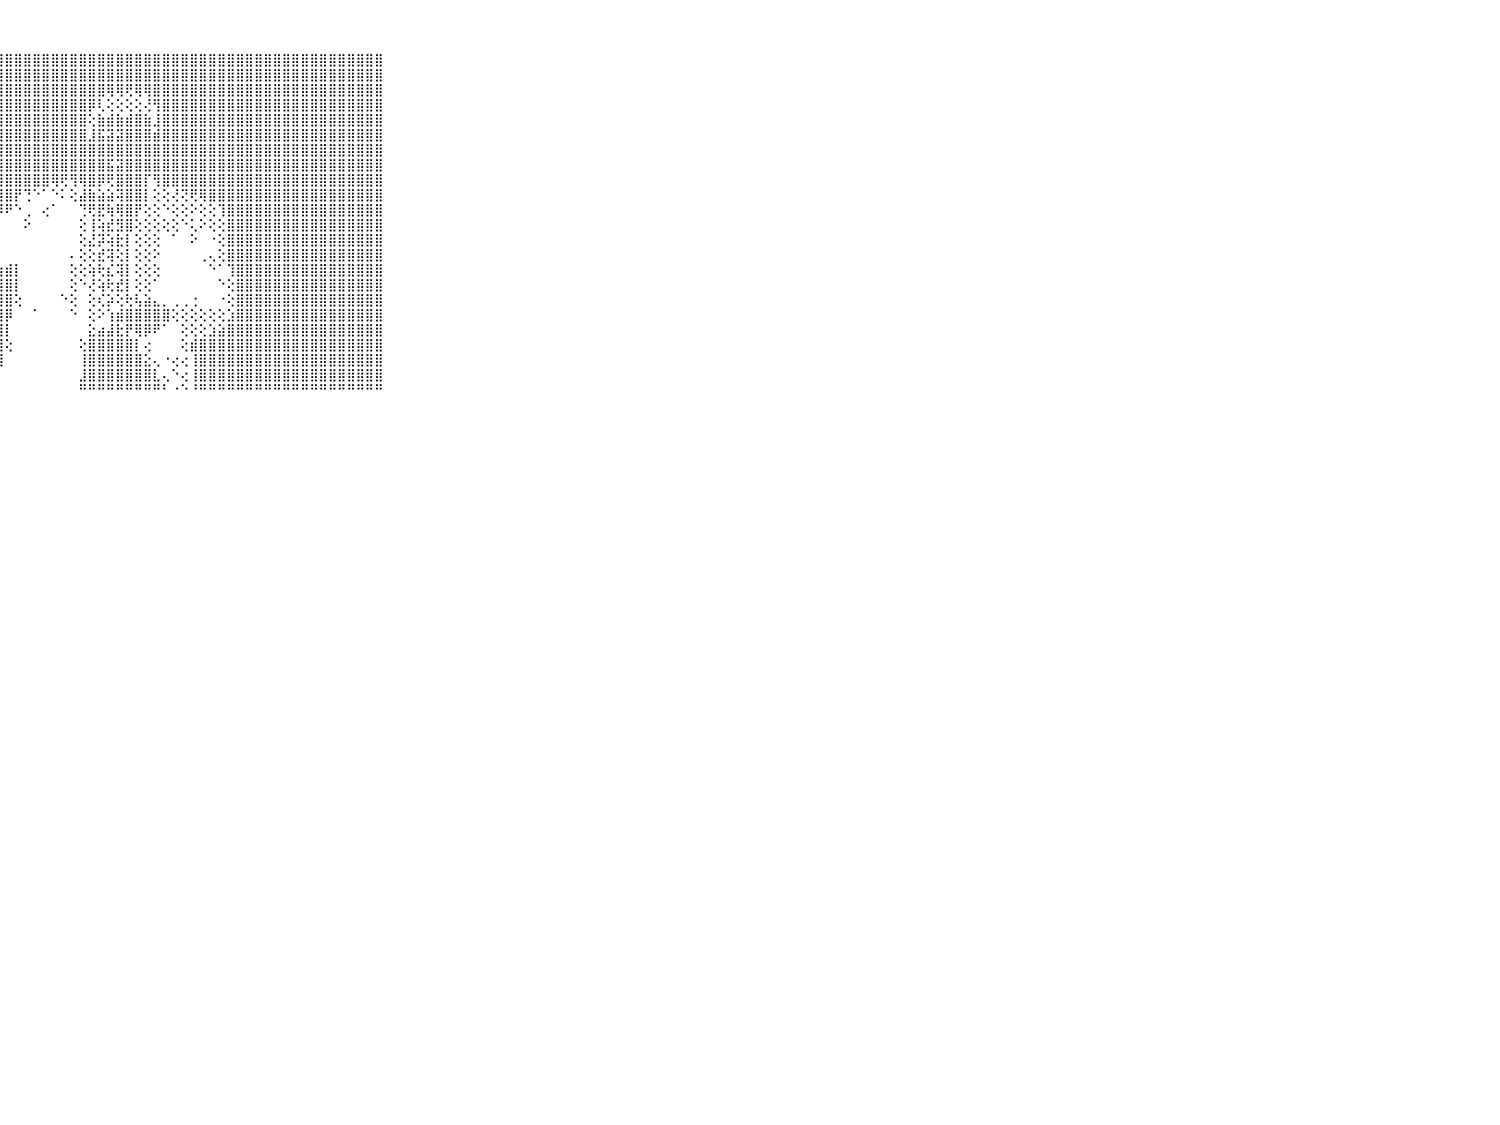

⠀⠀⠀⠀⠀⠀⠀⠀⠀⠀⠀⣿⣿⣿⣿⣿⣿⣿⣿⣿⣿⣿⣿⣿⣿⣿⣿⣿⣿⣿⣿⣿⣿⣿⣿⣿⣿⣿⣿⣿⣿⣿⣿⣿⣿⣿⣿⣿⣿⣿⣿⣿⣿⣿⣿⣿⣿⣿⣿⣿⣿⣿⣿⣿⣿⣿⣿⣿⣿⠀⠀⠀⠀⠀⠀⠀⠀⠀⠀⠀⠀
⠀⠀⠀⠀⠀⠀⠀⠀⠀⠀⠀⣿⣿⣿⣿⣿⣿⣿⣿⣿⣿⣿⣿⣿⣿⣿⣿⣿⣿⣿⣿⣿⣿⣿⣿⣿⣿⣿⣿⣿⣿⣿⣿⣿⣿⣿⣿⣿⣿⣿⣿⣿⣿⣿⣿⣿⣿⣿⣿⣿⣿⣿⣿⣿⣿⣿⣿⣿⣿⠀⠀⠀⠀⠀⠀⠀⠀⠀⠀⠀⠀
⠀⠀⠀⠀⠀⠀⠀⠀⠀⠀⠀⣿⣿⣿⣿⣿⣿⣿⣿⣿⣿⣿⣿⣿⣿⣿⣿⣿⣿⣿⣿⣿⣿⣿⣿⣿⣿⣿⣿⢿⢿⢟⢿⢿⣿⣿⣿⣿⣿⣿⣿⣿⣿⣿⣿⣿⣿⣿⣿⣿⣿⣿⣿⣿⣿⣿⣿⣿⣿⠀⠀⠀⠀⠀⠀⠀⠀⠀⠀⠀⠀
⠀⠀⠀⠀⠀⠀⠀⠀⠀⠀⠀⣿⣿⣿⣿⣿⣿⣿⣿⣿⣿⣿⣿⣿⣿⣿⣿⣿⣿⣿⣿⣿⣿⣿⣿⣿⣿⡿⢇⢕⢕⢕⢕⢜⢻⣿⣿⣿⣿⣿⣿⣿⣿⣿⣿⣿⣿⣿⣿⣿⣿⣿⣿⣿⣿⣿⣿⣿⣿⠀⠀⠀⠀⠀⠀⠀⠀⠀⠀⠀⠀
⠀⠀⠀⠀⠀⠀⠀⠀⠀⠀⠀⣿⣿⣿⣿⣿⣿⣿⣿⣿⣿⣿⣿⣿⣿⣿⣿⣿⣿⣿⣿⣿⣿⣿⣿⣿⣿⢕⣷⣾⣷⣾⣿⣷⣸⣿⣿⣿⣿⣿⣿⣿⣿⣿⣿⣿⣿⣿⣿⣿⣿⣿⣿⣿⣿⣿⣿⣿⣿⠀⠀⠀⠀⠀⠀⠀⠀⠀⠀⠀⠀
⠀⠀⠀⠀⠀⠀⠀⠀⠀⠀⠀⣿⣿⣿⣿⣿⣿⣿⣿⣿⣿⣿⣿⣿⣿⣿⣿⣿⣿⣿⣿⣿⣿⣿⣿⣿⣿⣸⣯⣽⣽⣿⣿⣿⣾⣿⣿⣿⣿⣿⣿⣿⣿⣿⣿⣿⣿⣿⣿⣿⣿⣿⣿⣿⣿⣿⣿⣿⣿⠀⠀⠀⠀⠀⠀⠀⠀⠀⠀⠀⠀
⠀⠀⠀⠀⠀⠀⠀⠀⠀⠀⠀⣿⣿⣿⣿⣿⣿⣿⣿⣿⣿⣿⣿⣿⣿⣿⣿⣿⣿⣿⣿⣿⣿⣿⣿⣿⣿⣿⣿⣿⣿⣿⣿⣿⣿⣿⣿⣿⣿⣿⣿⣿⣿⣿⣿⣿⣿⣿⣿⣿⣿⣿⣿⣿⣿⣿⣿⣿⣿⠀⠀⠀⠀⠀⠀⠀⠀⠀⠀⠀⠀
⠀⠀⠀⠀⠀⠀⠀⠀⠀⠀⠀⣿⣿⣿⣿⣿⣿⣿⣿⣿⣿⣿⣿⣿⣿⣿⣿⣿⣿⣿⣿⣿⣿⣿⣿⣿⣿⣿⣿⣯⣽⣿⣿⣿⣿⣿⣿⣿⣿⣿⣿⣿⣿⣿⣿⣿⣿⣿⣿⣿⣿⣿⣿⣿⣿⣿⣿⣿⣿⠀⠀⠀⠀⠀⠀⠀⠀⠀⠀⠀⠀
⠀⠀⠀⠀⠀⠀⠀⠀⠀⠀⠀⣿⣿⣿⣿⣿⣿⣿⣿⣿⣿⣿⣿⣿⣿⣿⣿⣿⣿⣿⣿⣿⣿⢿⢟⢻⢿⣿⡿⢟⣿⣿⣿⡏⢻⣿⣿⣿⣿⣿⣿⣿⣿⣿⣿⣿⣿⣿⣿⣿⣿⣿⣿⣿⣿⣿⣿⣿⣿⠀⠀⠀⠀⠀⠀⠀⠀⠀⠀⠀⠀
⠀⠀⠀⠀⠀⠀⠀⠀⠀⠀⠀⣿⣿⣿⣿⣿⣿⣿⣿⣿⣿⣿⣿⣿⣿⣿⣿⣿⣿⡟⢙⠑⠁⠑⠅⢕⣼⣷⣵⣵⢽⣿⣿⡇⢕⢕⢜⢝⢟⢿⣿⣿⣿⣿⣿⣿⣿⣿⣿⣿⣿⣿⣿⣿⣿⣿⣿⣿⣿⠀⠀⠀⠀⠀⠀⠀⠀⠀⠀⠀⠀
⠀⠀⠀⠀⠀⠀⠀⠀⠀⠀⠀⣿⣿⣿⣿⣿⣿⣿⣿⣿⣿⣿⣿⢏⢹⢽⢹⡿⠟⠑⢀⠀⢔⠁⠀⠀⢙⢟⣟⢷⢿⣿⡟⢕⢕⠑⢕⢕⠕⢕⢕⢹⣿⣿⣿⣿⣿⣿⣿⣿⣿⣿⣿⣿⣿⣿⣿⣿⣿⠀⠀⠀⠀⠀⠀⠀⠀⠀⠀⠀⠀
⠀⠀⠀⠀⠀⠀⠀⠀⠀⠀⠀⣿⣿⣿⣿⣿⣿⣿⣿⣿⣿⣿⡟⠕⠕⠑⠌⠅⠀⠀⠕⠀⠀⠀⠀⠀⢕⢸⢵⣞⣻⣿⢕⢕⢕⢕⢕⠑⢅⠕⢕⢕⣿⣿⣿⣿⣿⣿⣿⣿⣿⣿⣿⣿⣿⣿⣿⣿⣿⠀⠀⠀⠀⠀⠀⠀⠀⠀⠀⠀⠀
⠀⠀⠀⠀⠀⠀⠀⠀⠀⠀⠀⣿⣿⣿⣿⣿⣿⣿⣿⣿⣿⡿⠕⠀⠀⠀⠀⠀⠀⠀⠀⠀⠀⠀⠀⠀⢕⣜⡽⢵⣗⡇⢕⢕⢕⠀⠁⠀⠕⠀⠐⢕⣿⣿⣿⣿⣿⣿⣿⣿⣿⣿⣿⣿⣿⣿⣿⣿⣿⠀⠀⠀⠀⠀⠀⠀⠀⠀⠀⠀⠀
⠀⠀⠀⠀⠀⠀⠀⠀⠀⠀⠀⣿⣿⣿⣿⣿⣿⣿⣿⣿⣿⡇⠀⠀⠀⠀⠀⠀⠀⠀⠀⠀⠀⠀⠀⠄⢕⢕⣞⢽⢕⡇⢕⢕⠕⠀⠀⠀⠀⢀⢄⢕⣿⣿⣿⣿⣿⣿⣿⣿⣿⣿⣿⣿⣿⣿⣿⣿⣿⠀⠀⠀⠀⠀⠀⠀⠀⠀⠀⠀⠀
⠀⠀⠀⠀⠀⠀⠀⠀⠀⠀⠀⣿⣿⣿⣿⣿⣿⣿⣿⣿⣿⣷⣴⣄⣠⣄⣄⣴⣾⡇⠀⠀⠀⠀⠀⢕⢕⢵⢗⣎⢽⡇⢕⢕⢕⠀⠀⠀⠀⠀⠑⠁⢹⣿⣿⣿⣿⣿⣿⣿⣿⣿⣿⣿⣿⣿⣿⣿⣿⠀⠀⠀⠀⠀⠀⠀⠀⠀⠀⠀⠀
⠀⠀⠀⠀⠀⠀⠀⠀⠀⠀⠀⣿⣿⣿⣿⣿⣿⣿⣿⣿⣿⣿⣿⣿⣿⣿⣿⣿⣿⡇⠀⠀⠀⠀⠀⢕⠑⢜⢵⢗⣞⡇⢕⢕⠁⠀⠀⠀⠀⠀⠀⠑⢕⣿⣿⣿⣿⣿⣿⣿⣿⣿⣿⣿⣿⣿⣿⣿⣿⠀⠀⠀⠀⠀⠀⠀⠀⠀⠀⠀⠀
⠀⠀⠀⠀⠀⠀⠀⠀⠀⠀⠀⣿⣿⣿⣿⣿⣿⣿⣿⣿⣿⣿⣿⣿⣿⣿⣿⣿⣿⢕⠀⠀⠀⠀⠑⢕⠀⢕⢎⡵⢕⢗⢧⣵⣄⡀⢀⢀⢐⠀⠀⠐⢕⣿⣿⣿⣿⣿⣿⣿⣿⣿⣿⣿⣿⣿⣿⣿⣿⠀⠀⠀⠀⠀⠀⠀⠀⠀⠀⠀⠀
⠀⠀⠀⠀⠀⠀⠀⠀⠀⠀⠀⣿⣿⣿⣿⣿⣿⣿⣿⣿⣿⣿⣿⣿⣿⣿⣿⣿⡿⠀⠀⠁⠀⠀⠀⠑⠀⢕⠕⢱⣾⣿⣿⣿⣿⣿⢕⢕⢕⢕⢕⢕⣱⣿⣿⣿⣿⣿⣿⣿⣿⣿⣿⣿⣿⣿⣿⣿⣿⠀⠀⠀⠀⠀⠀⠀⠀⠀⠀⠀⠀
⠀⠀⠀⠀⠀⠀⠀⠀⠀⠀⠀⣿⣿⣿⣿⣿⣿⣿⣿⣿⣿⣿⣿⣿⣿⣿⣿⣿⡇⠀⠀⠀⠀⠀⠀⠀⠀⣕⣴⣼⣗⡟⢿⡿⠟⠁⠀⢕⢕⢕⣱⣵⣿⣿⣿⣿⣿⣿⣿⣿⣿⣿⣿⣿⣿⣿⣿⣿⣿⠀⠀⠀⠀⠀⠀⠀⠀⠀⠀⠀⠀
⠀⠀⠀⠀⠀⠀⠀⠀⠀⠀⠀⣿⣿⣿⣿⣿⣿⣿⣿⣿⣿⣿⣿⣿⣿⣿⣿⣿⢕⠀⠀⠀⠀⠀⠀⠀⢕⣿⣿⣿⣿⣿⡇⢔⠀⠀⠀⢕⣾⣿⣿⣿⣿⣿⣿⣿⣿⣿⣿⣿⣿⣿⣿⣿⣿⣿⣿⣿⣿⠀⠀⠀⠀⠀⠀⠀⠀⠀⠀⠀⠀
⠀⠀⠀⠀⠀⠀⠀⠀⠀⠀⠀⣿⣿⣿⣿⣿⣿⣿⣿⣿⣿⣿⣿⣿⣿⣿⣿⣿⠀⠀⠀⠀⠀⠀⠀⠀⢸⣿⣿⣿⣿⣿⣿⣕⢄⠐⢔⢔⢸⣿⣿⣿⣿⣿⣿⣿⣿⣿⣿⣿⣿⣿⣿⣿⣿⣿⣿⣿⣿⠀⠀⠀⠀⠀⠀⠀⠀⠀⠀⠀⠀
⠀⠀⠀⠀⠀⠀⠀⠀⠀⠀⠀⣿⣿⣿⣿⣿⣿⣿⣿⣿⣿⣿⣿⣿⣿⣿⣿⡇⠀⠀⠀⠀⠀⠀⠀⠀⣸⣿⣿⣿⣿⣿⣿⣿⣇⢄⠑⢔⢸⣿⣿⣿⣿⣿⣿⣿⣿⣿⣿⣿⣿⣿⣿⣿⣿⣿⣿⣿⣿⠀⠀⠀⠀⠀⠀⠀⠀⠀⠀⠀⠀
⠀⠀⠀⠀⠀⠀⠀⠀⠀⠀⠀⠛⠛⠛⠛⠛⠛⠛⠛⠛⠛⠛⠛⠛⠛⠛⠛⠃⠀⠀⠀⠀⠀⠀⠀⠀⠛⠛⠛⠛⠛⠛⠛⠛⠛⠃⠐⠑⠘⠛⠛⠛⠛⠛⠛⠛⠛⠛⠛⠛⠛⠛⠛⠛⠛⠛⠛⠛⠛⠀⠀⠀⠀⠀⠀⠀⠀⠀⠀⠀⠀